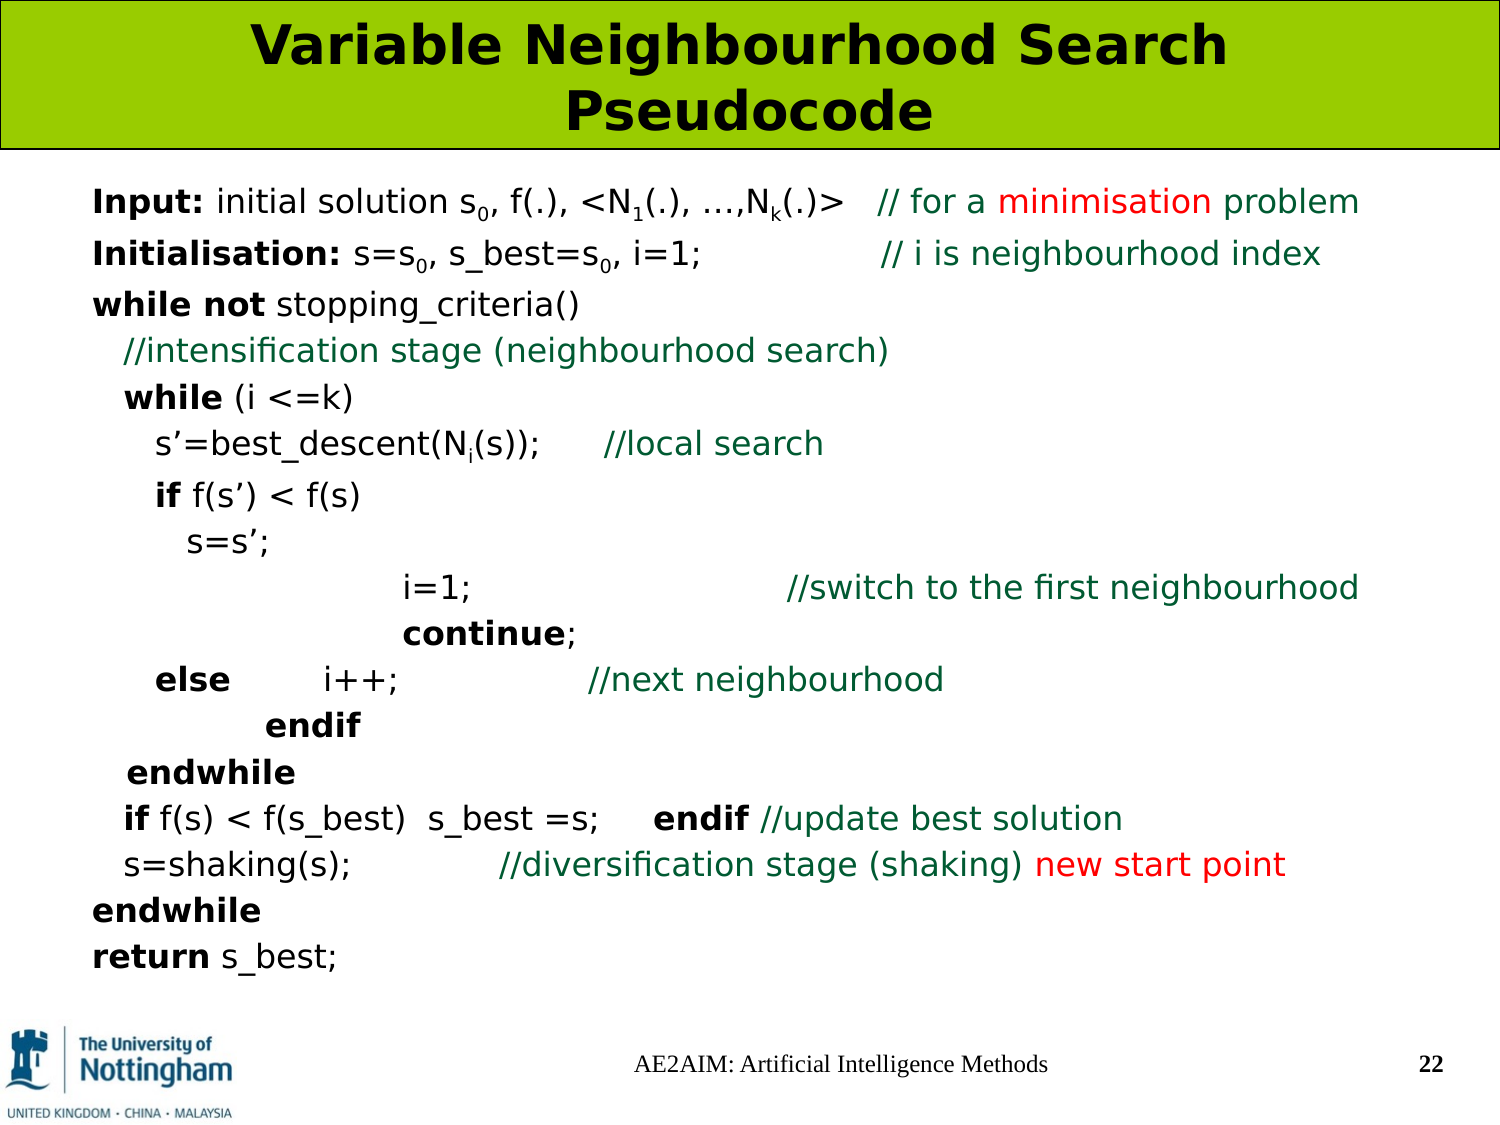

# Variable Neighbourhood Search  Pseudocode
Input: initial solution s0, f(.), <N1(.), …,Nk(.)>   // for a minimisation problem
Initialisation: s=s0, s_best=s0, i=1;                 // i is neighbourhood index
while not stopping_criteria()
   //intensification stage (neighbourhood search)
   while (i <=k)
      s’=best_descent(Ni(s));      //local search
      if f(s’) < f(s)
         s=s’;
		 i=1;                              //switch to the first neighbourhood
		 continue;
      else        i++;                  //next neighbourhood
	  endif
   endwhile
   if f(s) < f(s_best)  s_best =s;     endif //update best solution
   s=shaking(s);              //diversification stage (shaking) new start point
endwhile
return s_best;
AE2AIM: Artificial Intelligence Methods
22